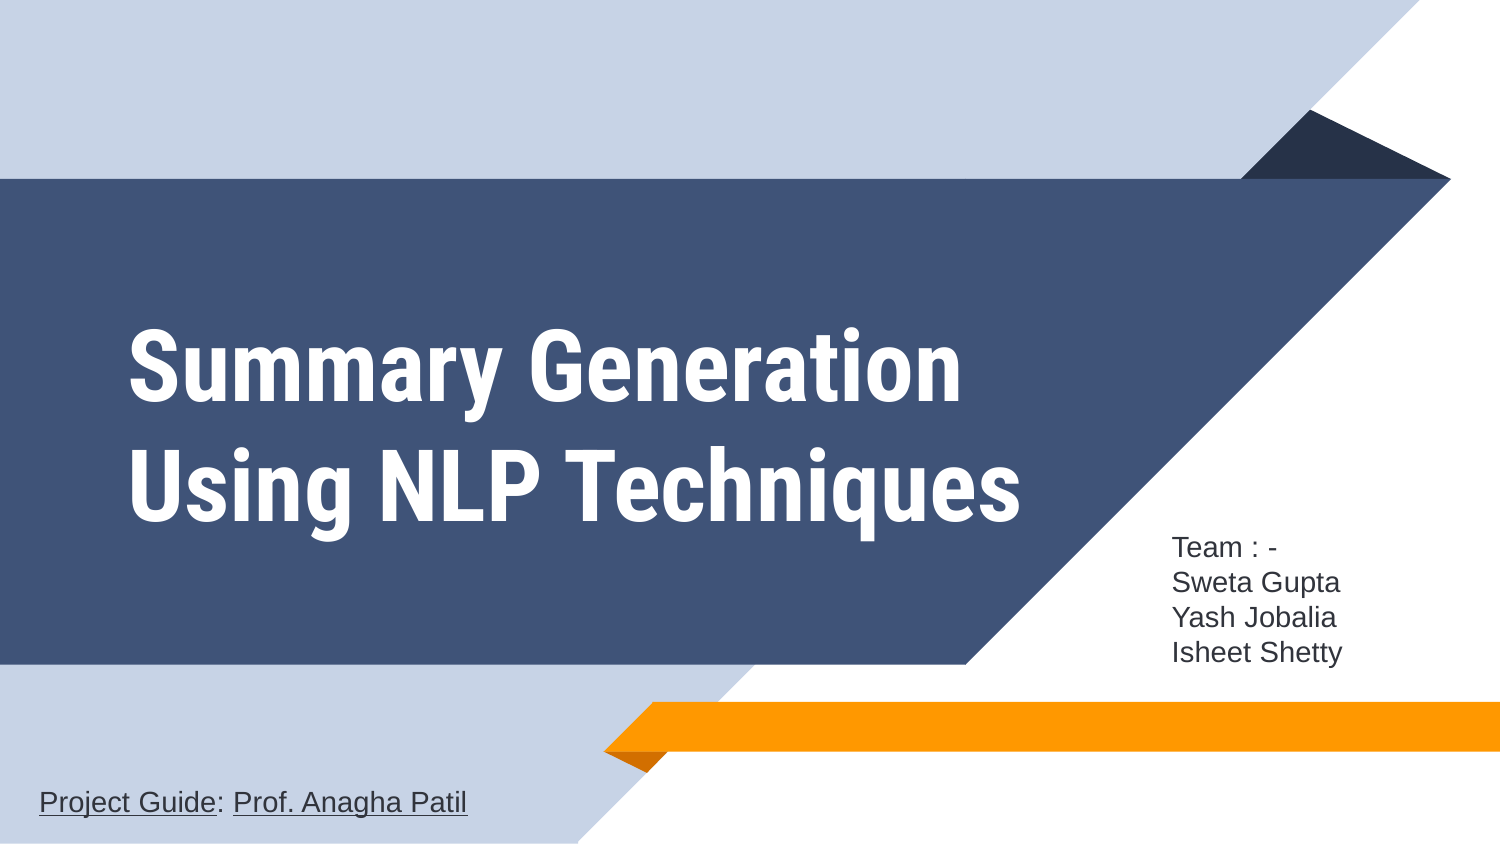

# Summary Generation Using NLP Techniques
Team : -
Sweta Gupta
Yash Jobalia
Isheet Shetty
Project Guide: Prof. Anagha Patil